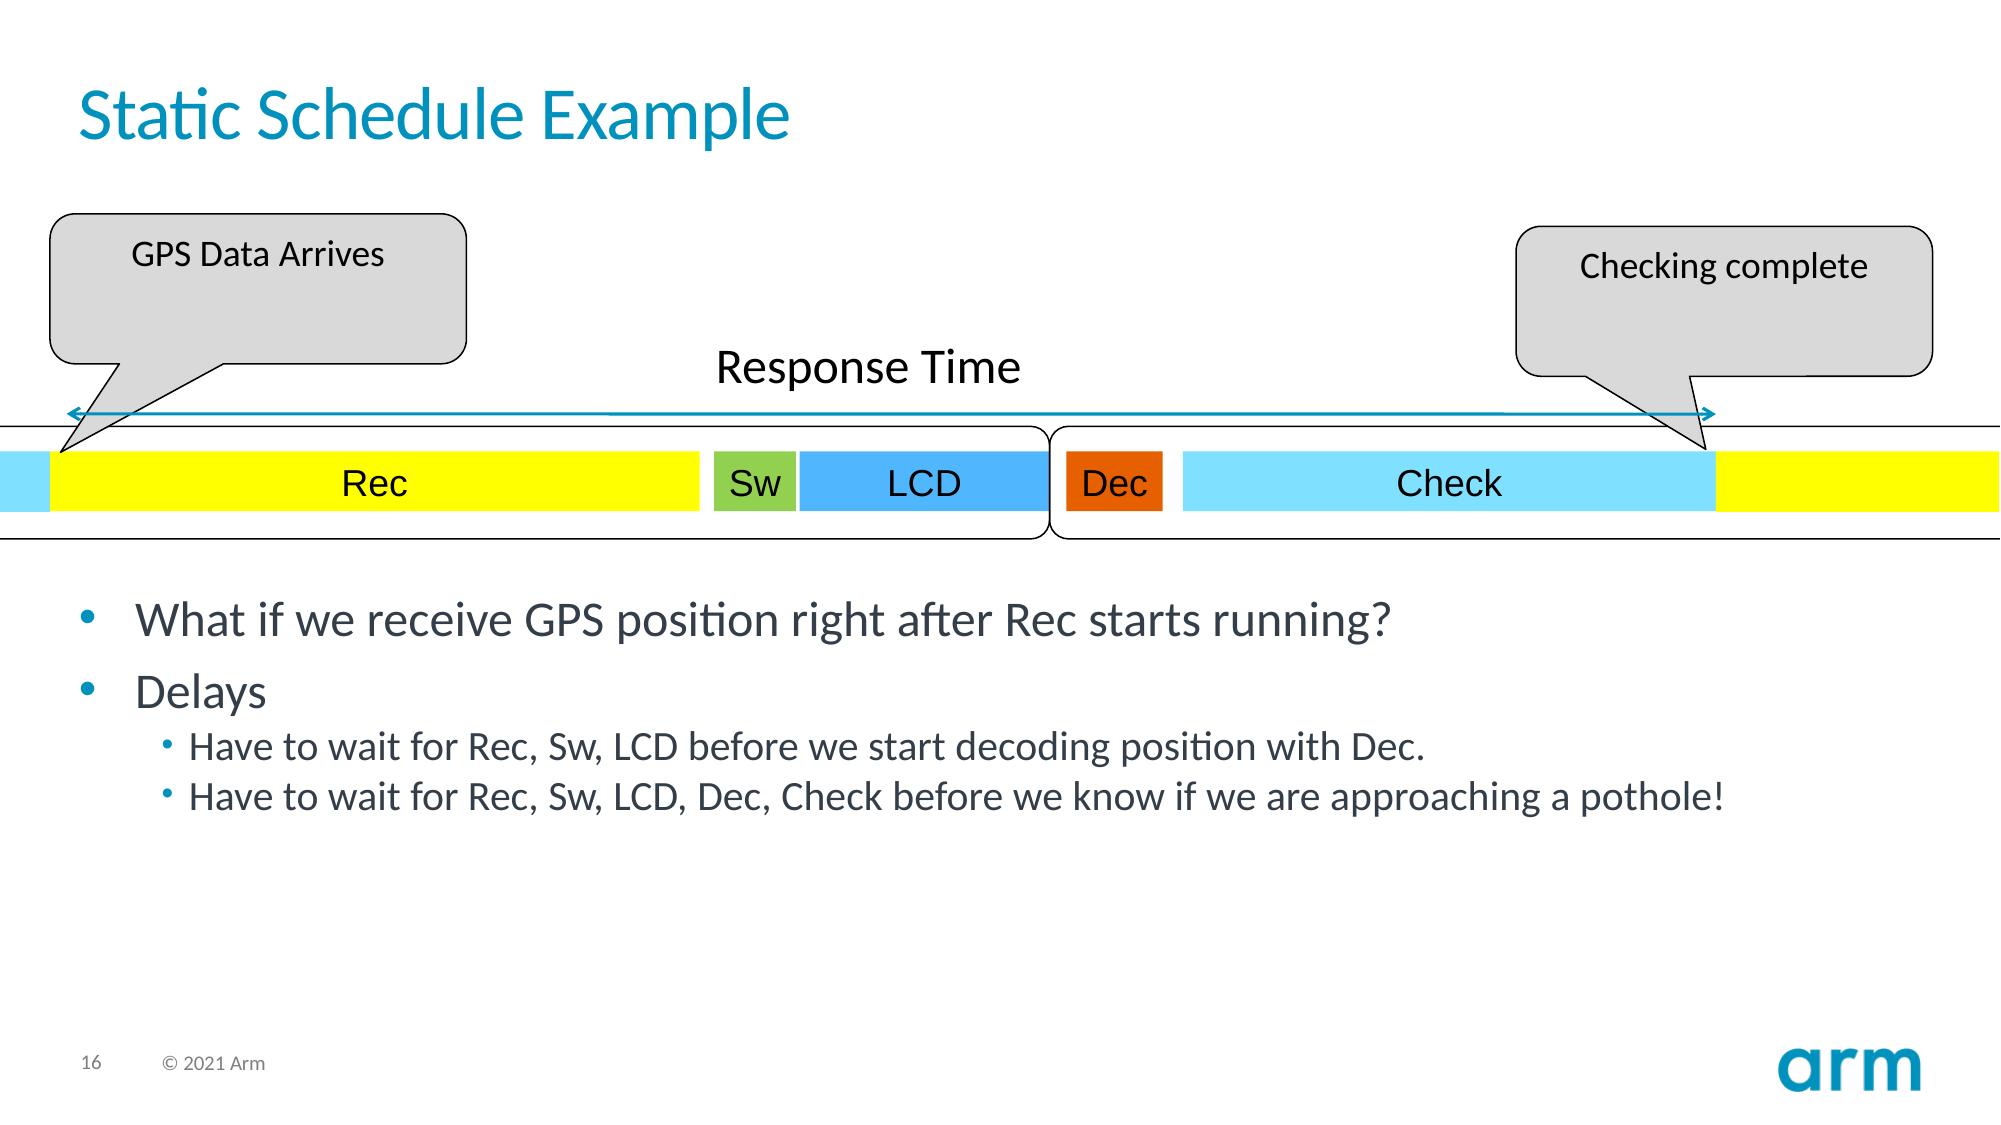

# Static Schedule Example
GPS Data Arrives
Checking complete
Response Time

Rec
Sw
LCD
Dec
Check

What if we receive GPS position right after Rec starts running?
Delays
Have to wait for Rec, Sw, LCD before we start decoding position with Dec.
Have to wait for Rec, Sw, LCD, Dec, Check before we know if we are approaching a pothole!